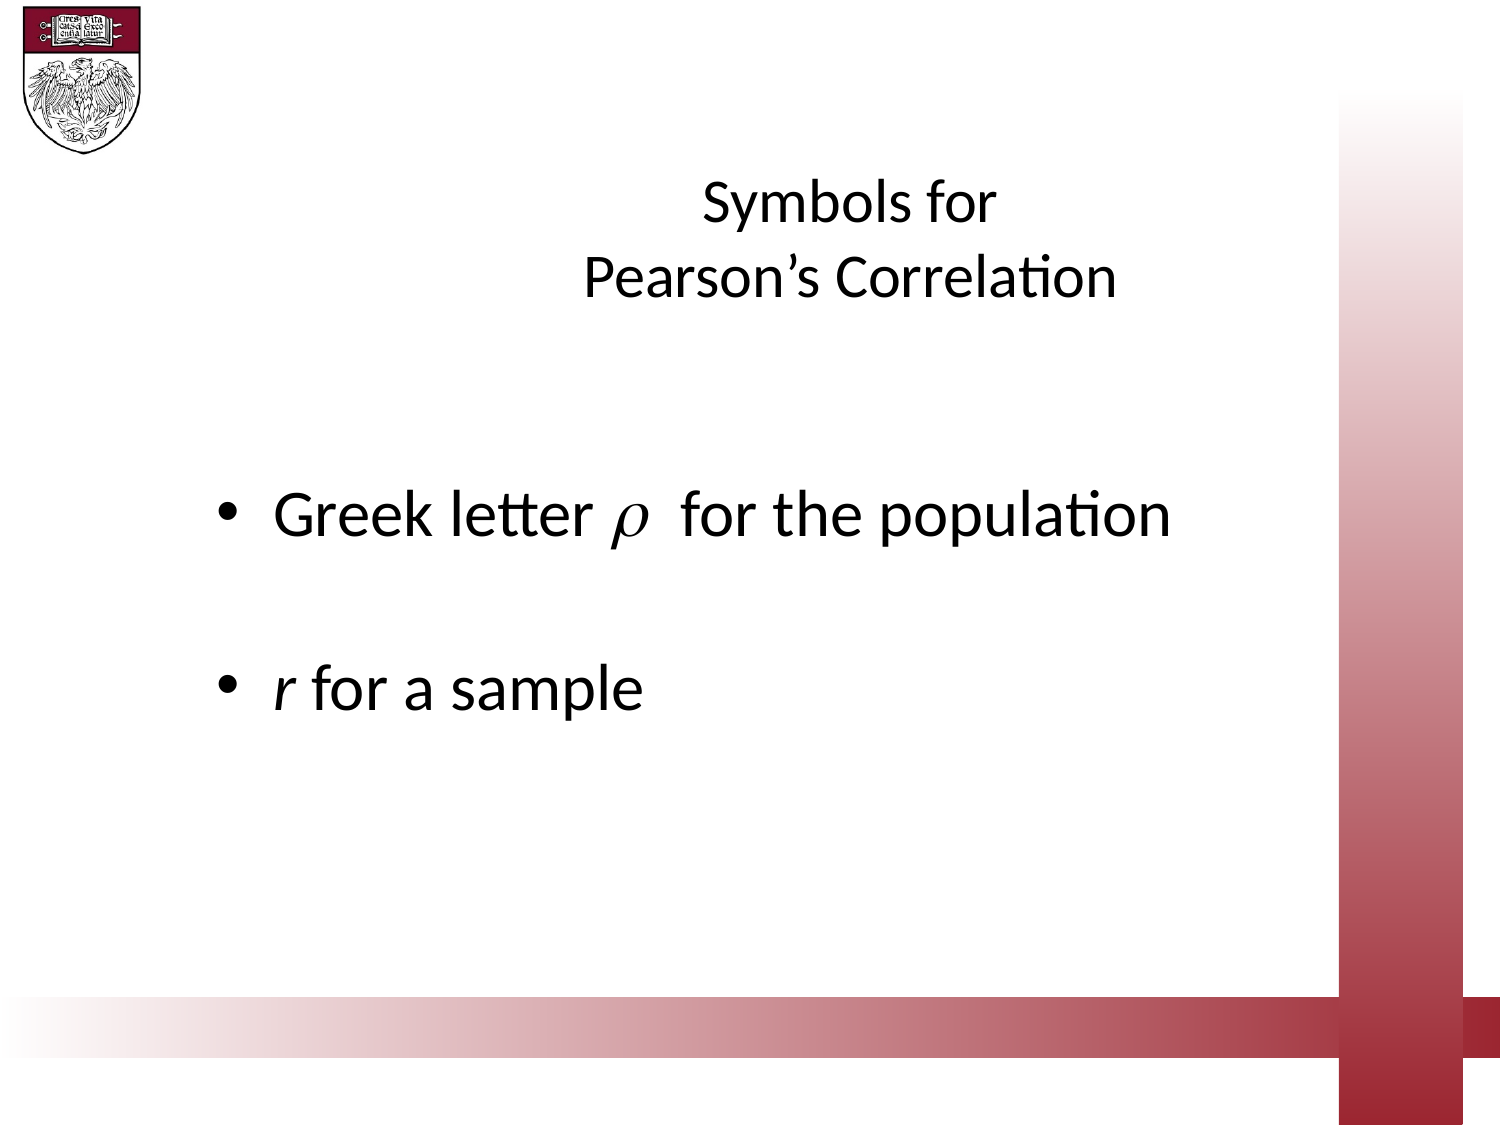

Symbols for
Pearson’s Correlation
Greek letter ρ for the population
r for a sample